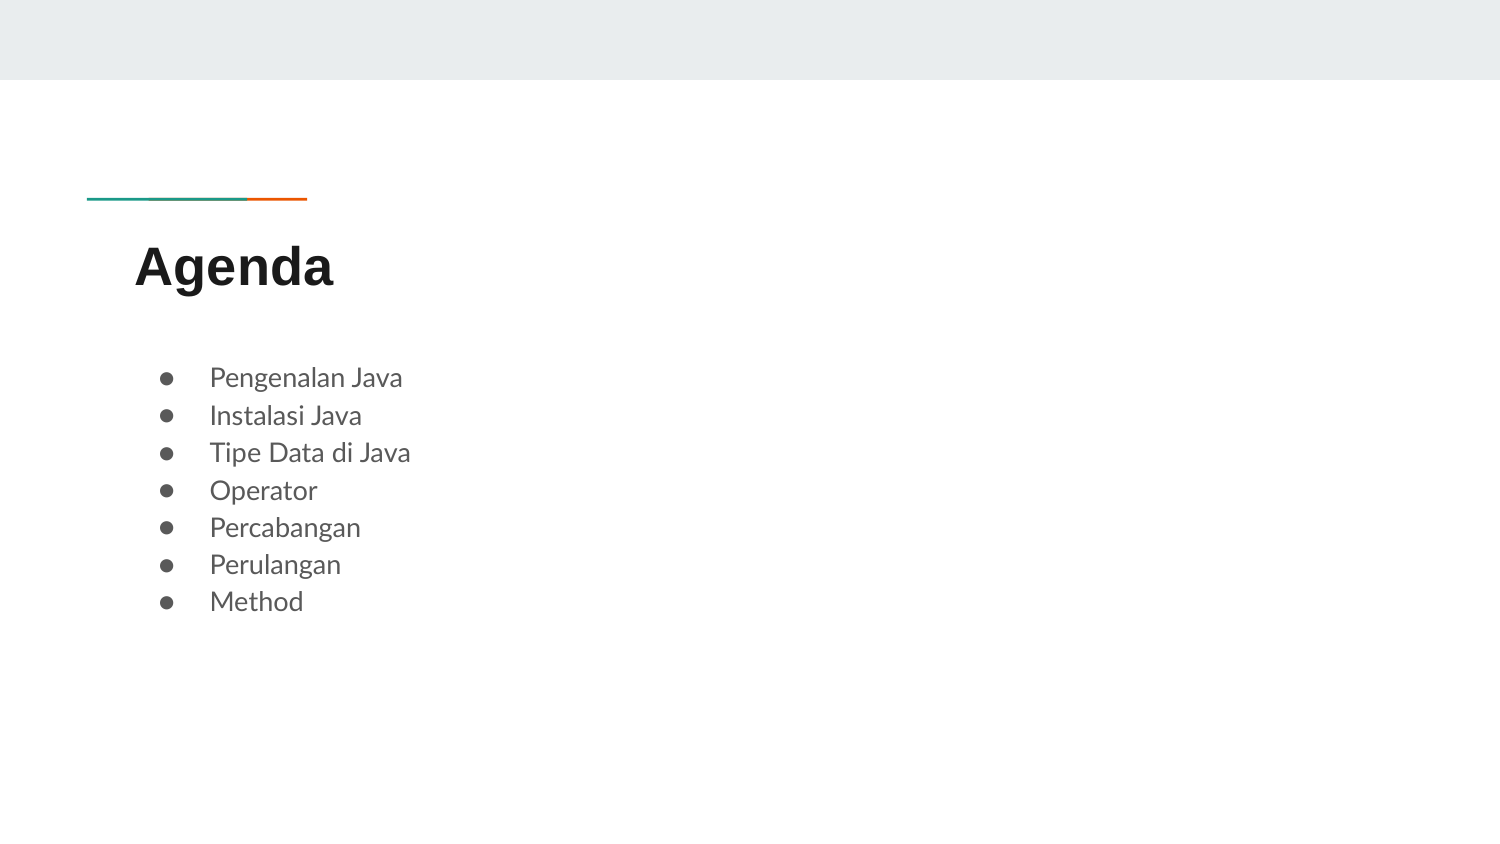

# Agenda
Pengenalan Java
Instalasi Java
Tipe Data di Java
Operator
Percabangan
Perulangan
Method